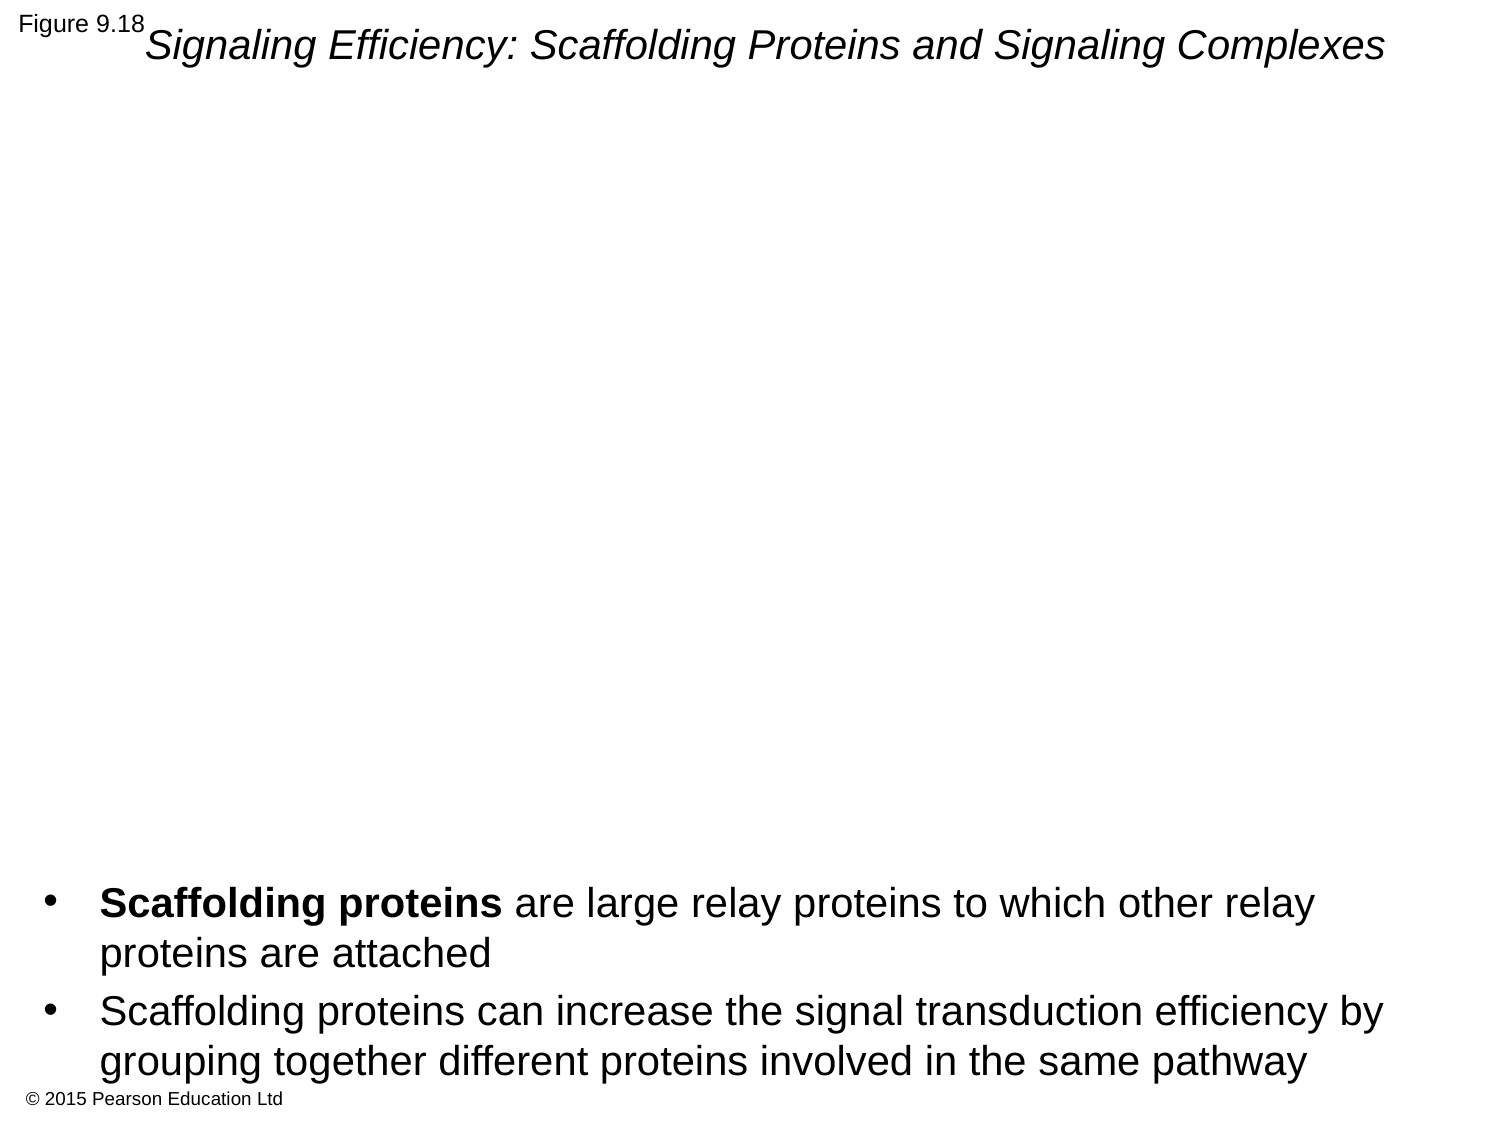

# Figure 9.18
Signaling Efficiency: Scaffolding Proteins and Signaling Complexes
Scaffolding proteins are large relay proteins to which other relay proteins are attached
Scaffolding proteins can increase the signal transduction efficiency by grouping together different proteins involved in the same pathway